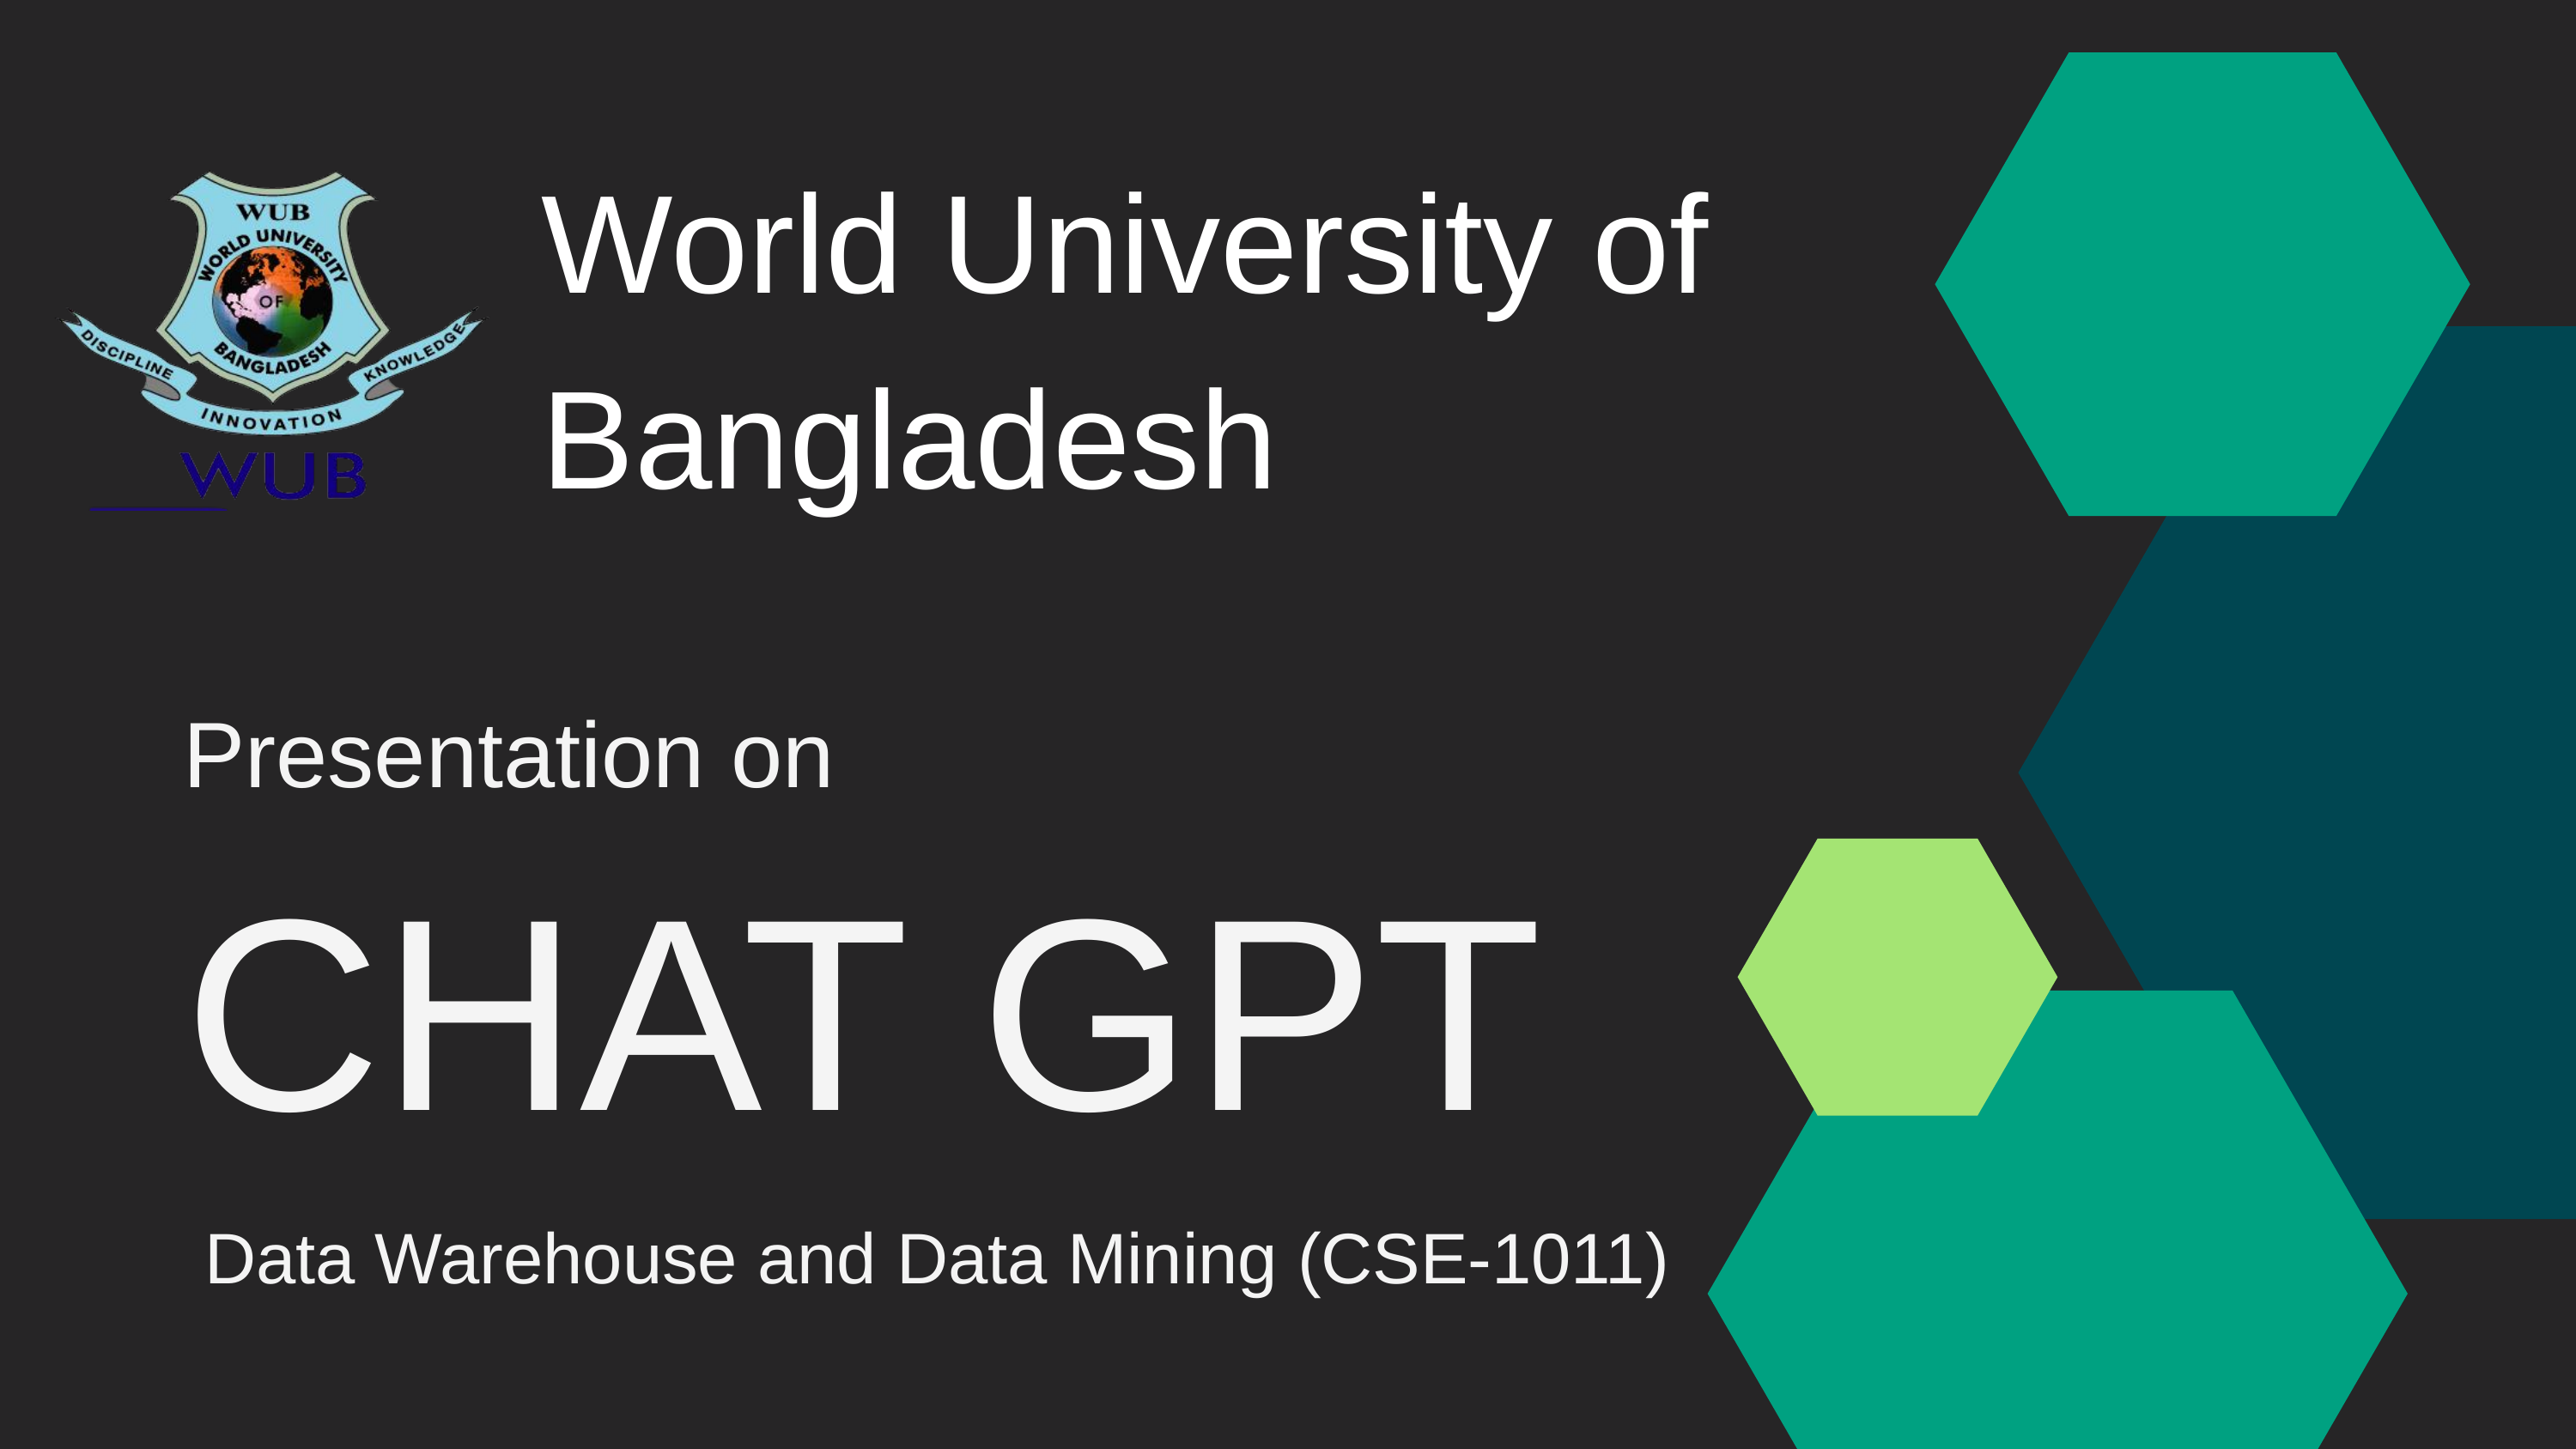

World University of Bangladesh

Presentation on
CHAT GPT
 Data Warehouse and Data Mining (CSE-1011)